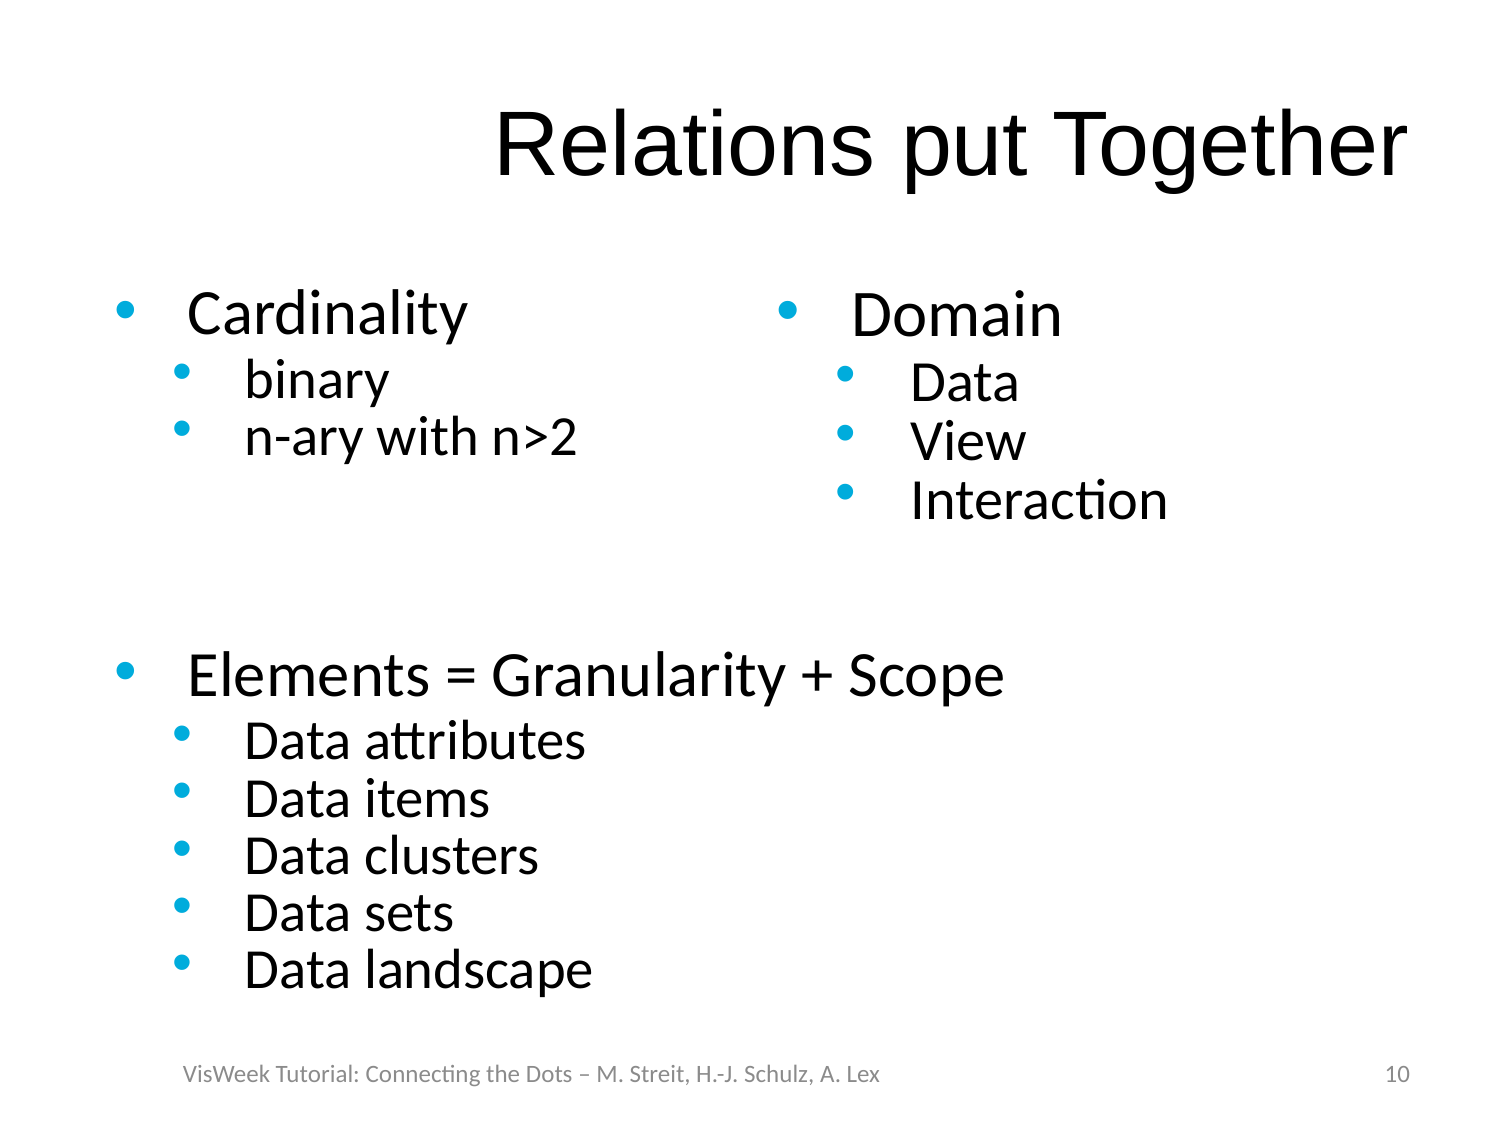

# Relations put Together
Domain
Data
View
Interaction
Cardinality
binary
n-ary with n>2

Elements = Granularity + Scope
Data attributes
Data items
Data clusters
Data sets
Data landscape

VisWeek Tutorial: Connecting the Dots – M. Streit, H.-J. Schulz, A. Lex
10